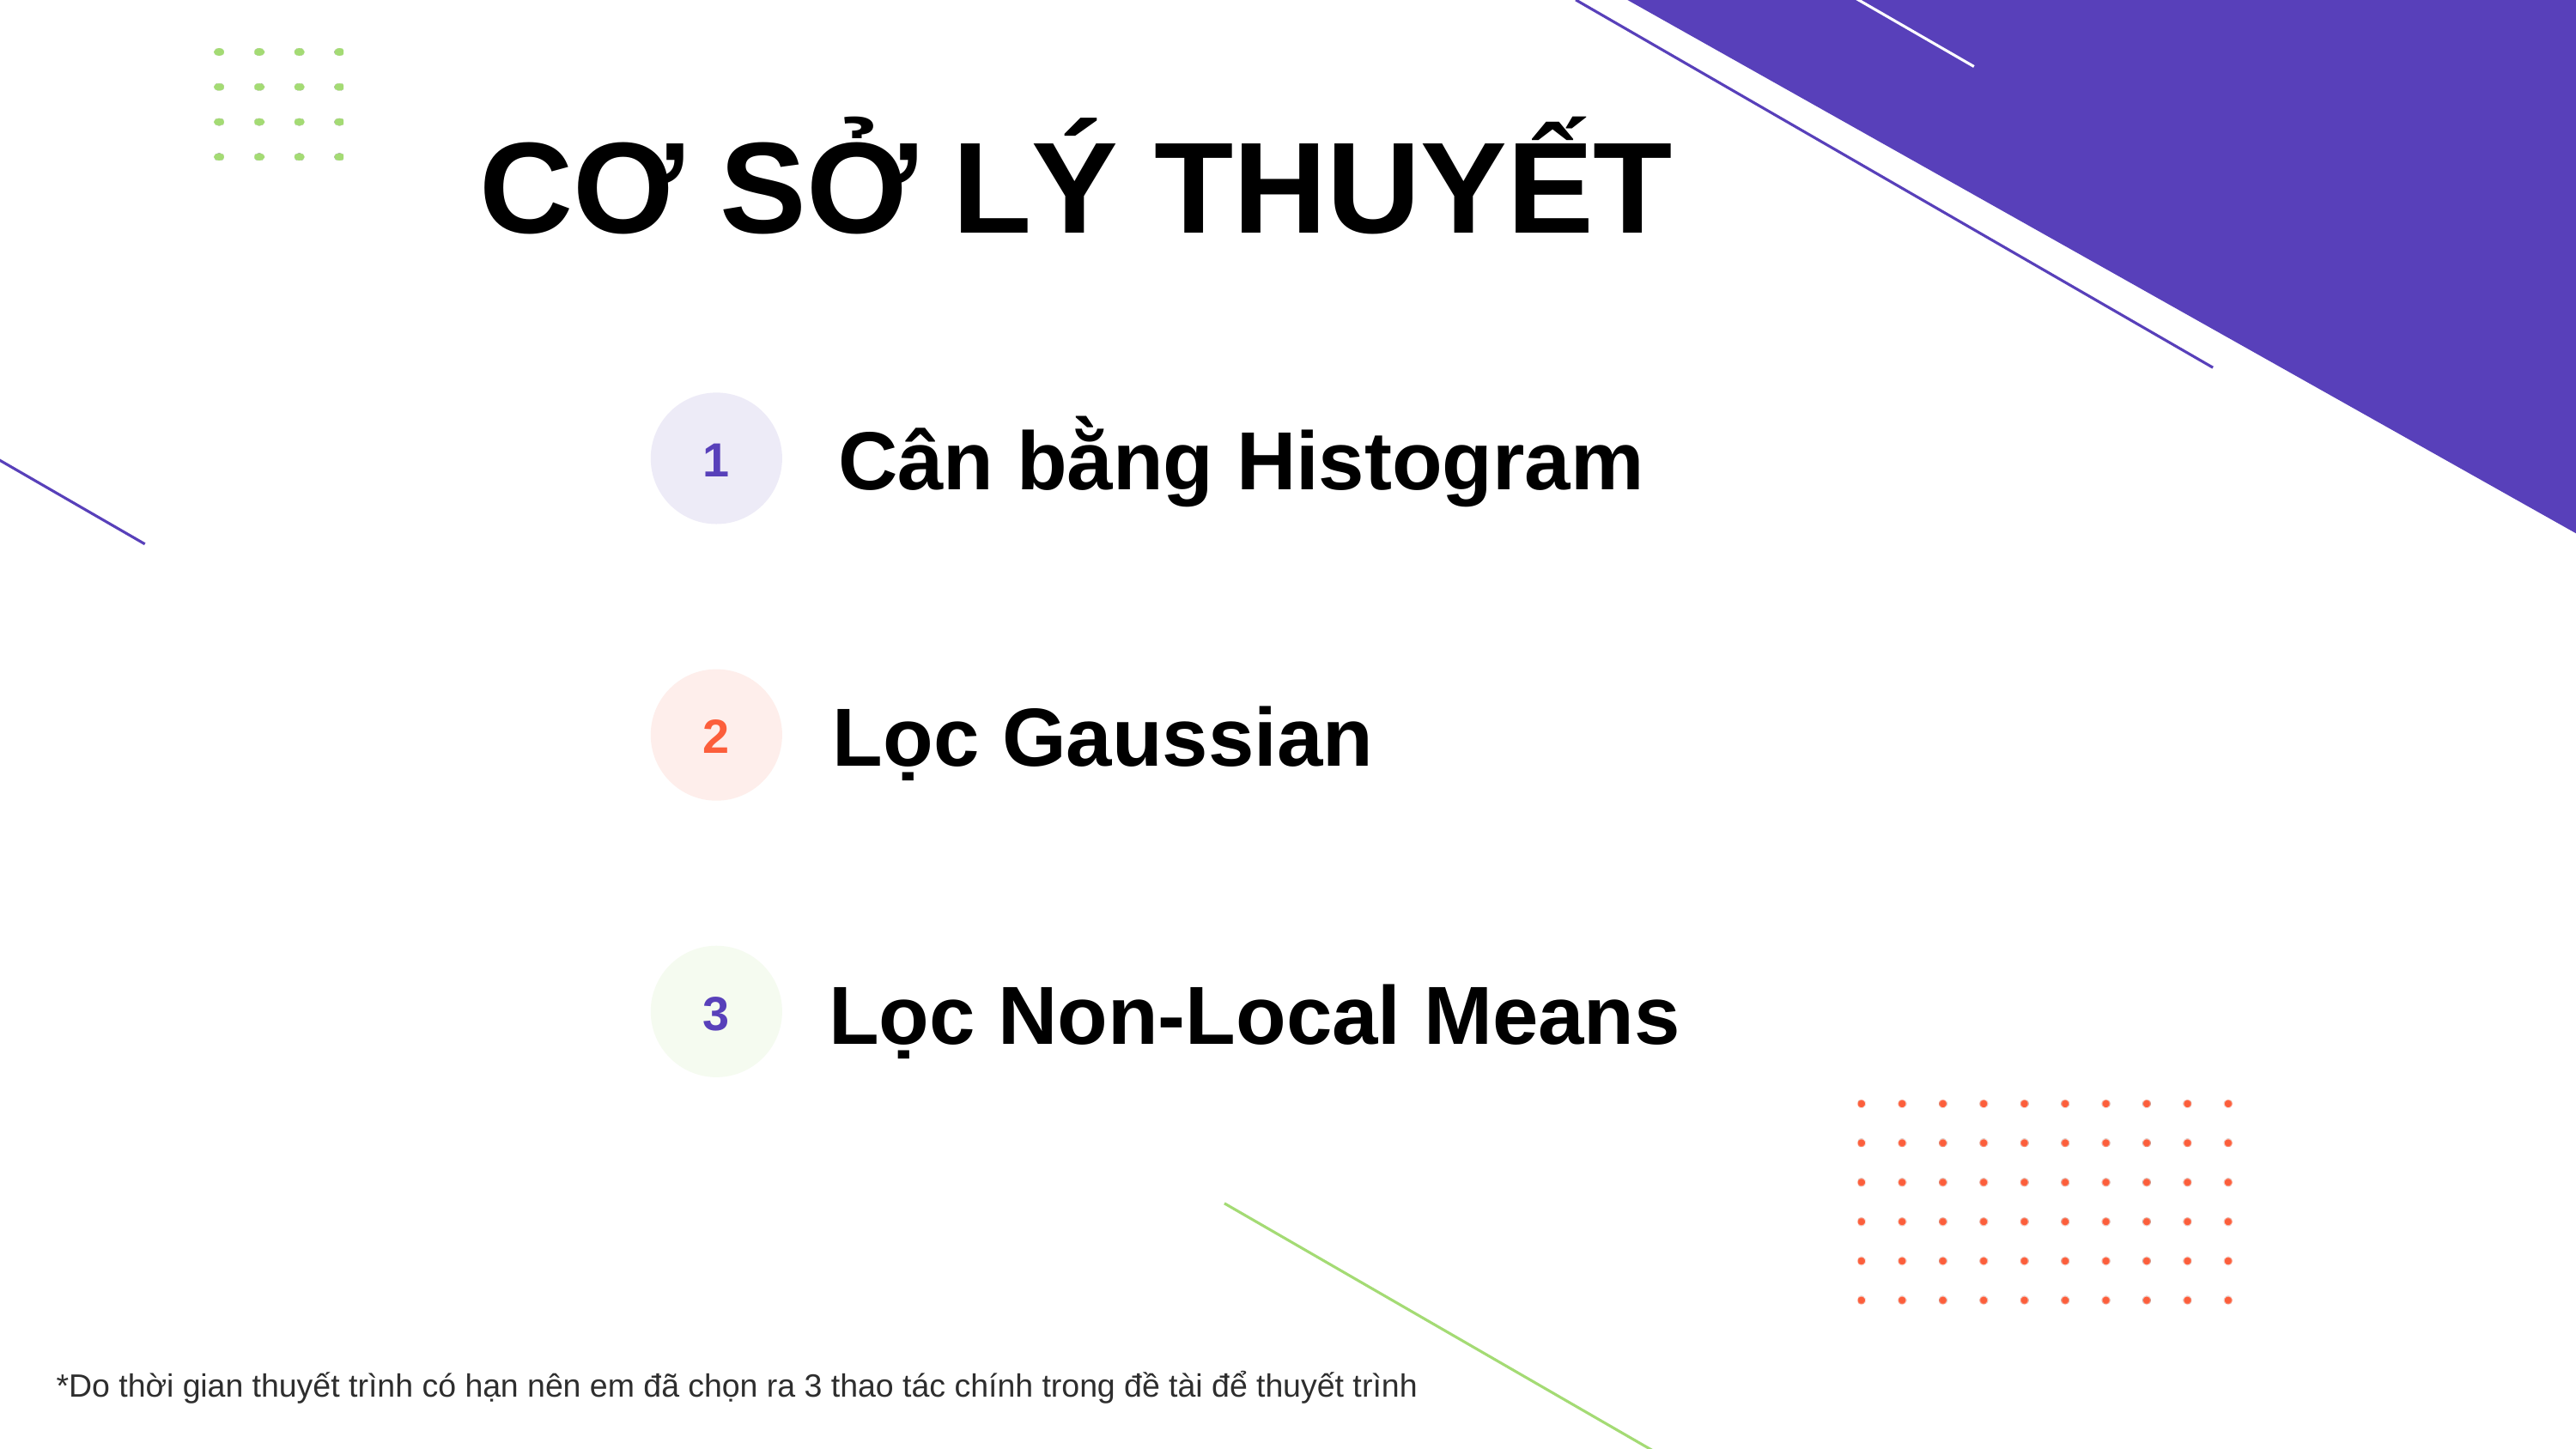

CƠ SỞ LÝ THUYẾT

Cân bằng Histogram
1

Lọc Gaussian
2

Lọc Non-Local Means
3

*Do thời gian thuyết trình có hạn nên em đã chọn ra 3 thao tác chính trong đề tài để thuyết trình